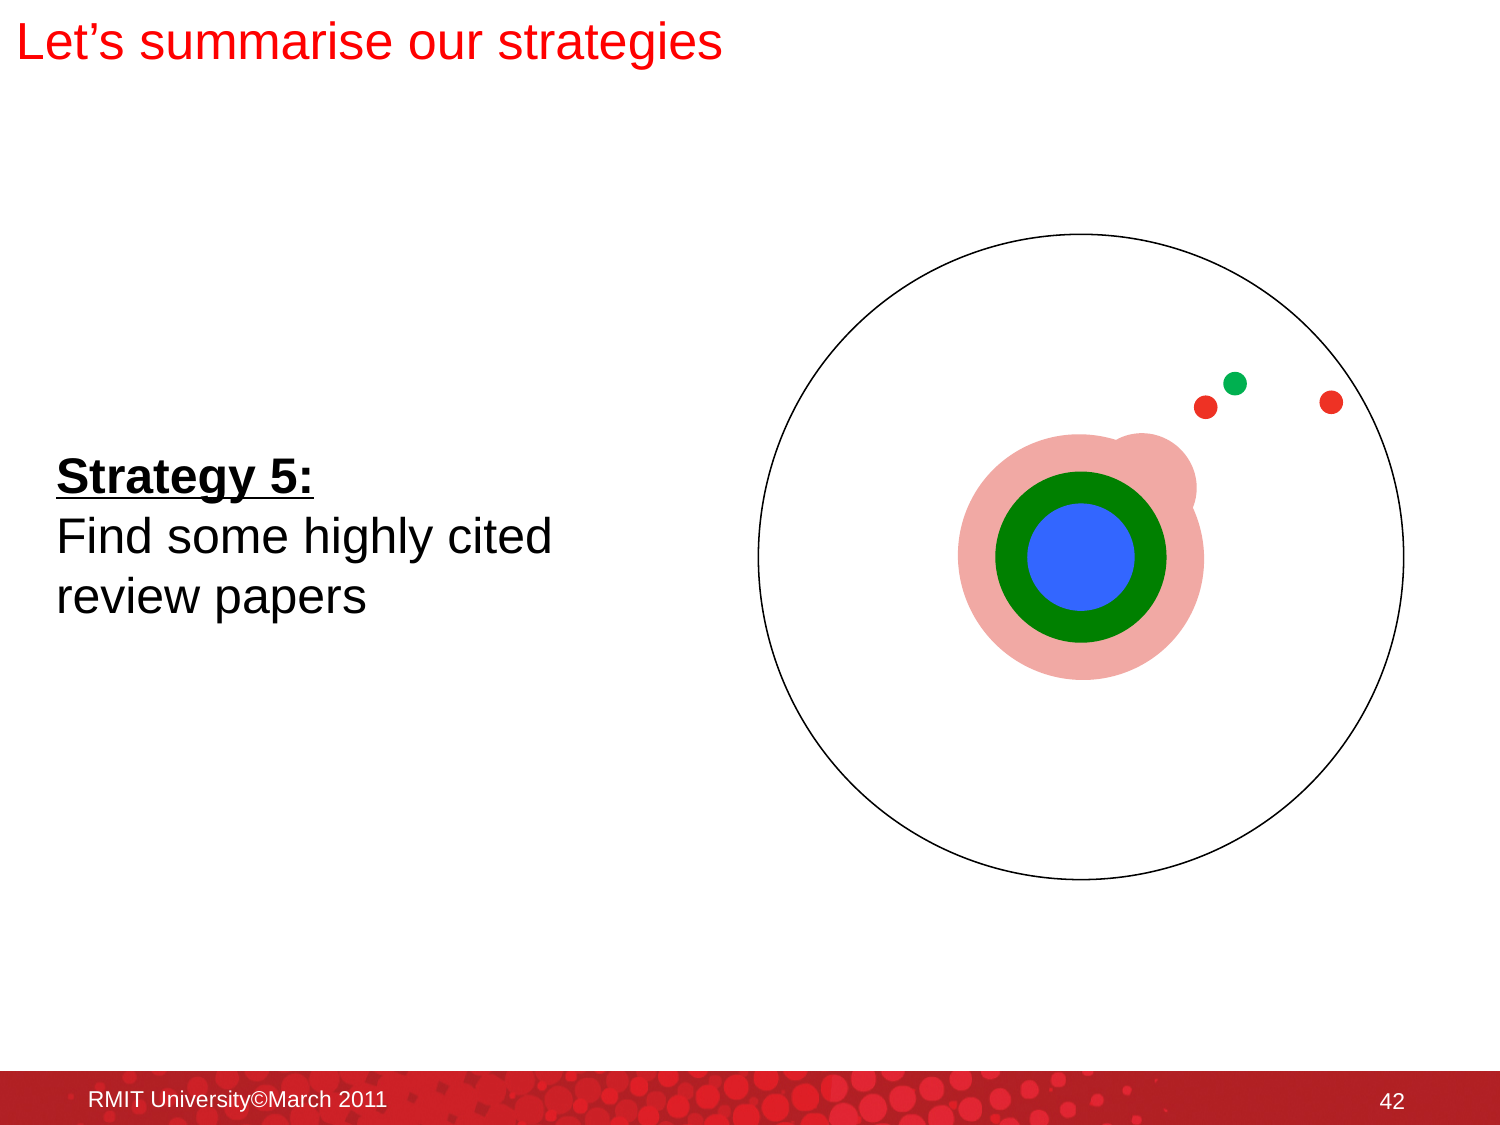

Let’s summarise our strategies

Strategy 5:
Find some highly cited
review papers

RMIT University©March 2011
42